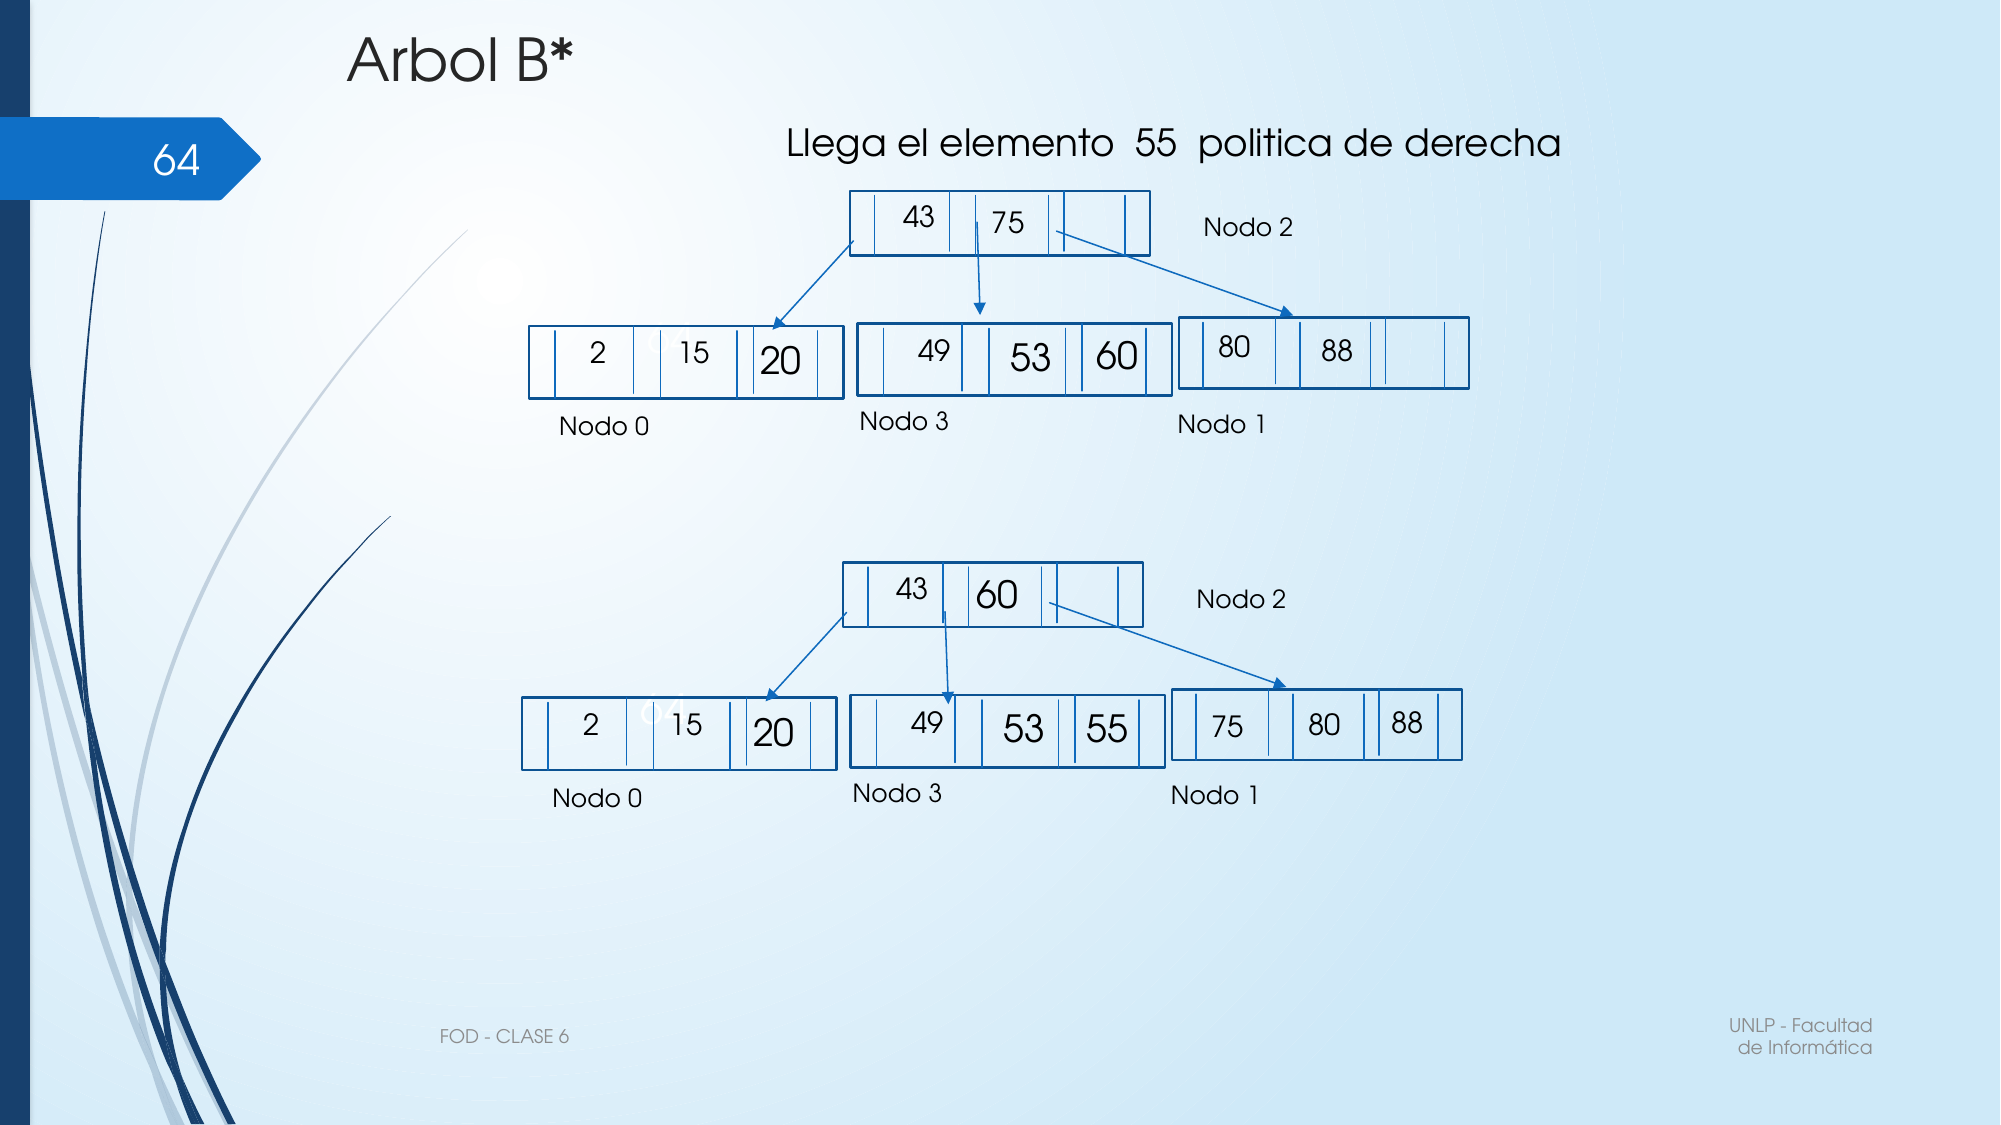

# Arbol B*
Llega el elemento  55  politica de derecha
64

43
75
Nodo 2
64

80

88
49
60

53
2
15
20
Nodo 3
Nodo 1
Nodo 0

43
60
Nodo 2
64

88
49

55
53
80
2
15
20
75
Nodo 3
Nodo 1
Nodo 0
UNLP - Facultad de Informática
FOD - CLASE 6